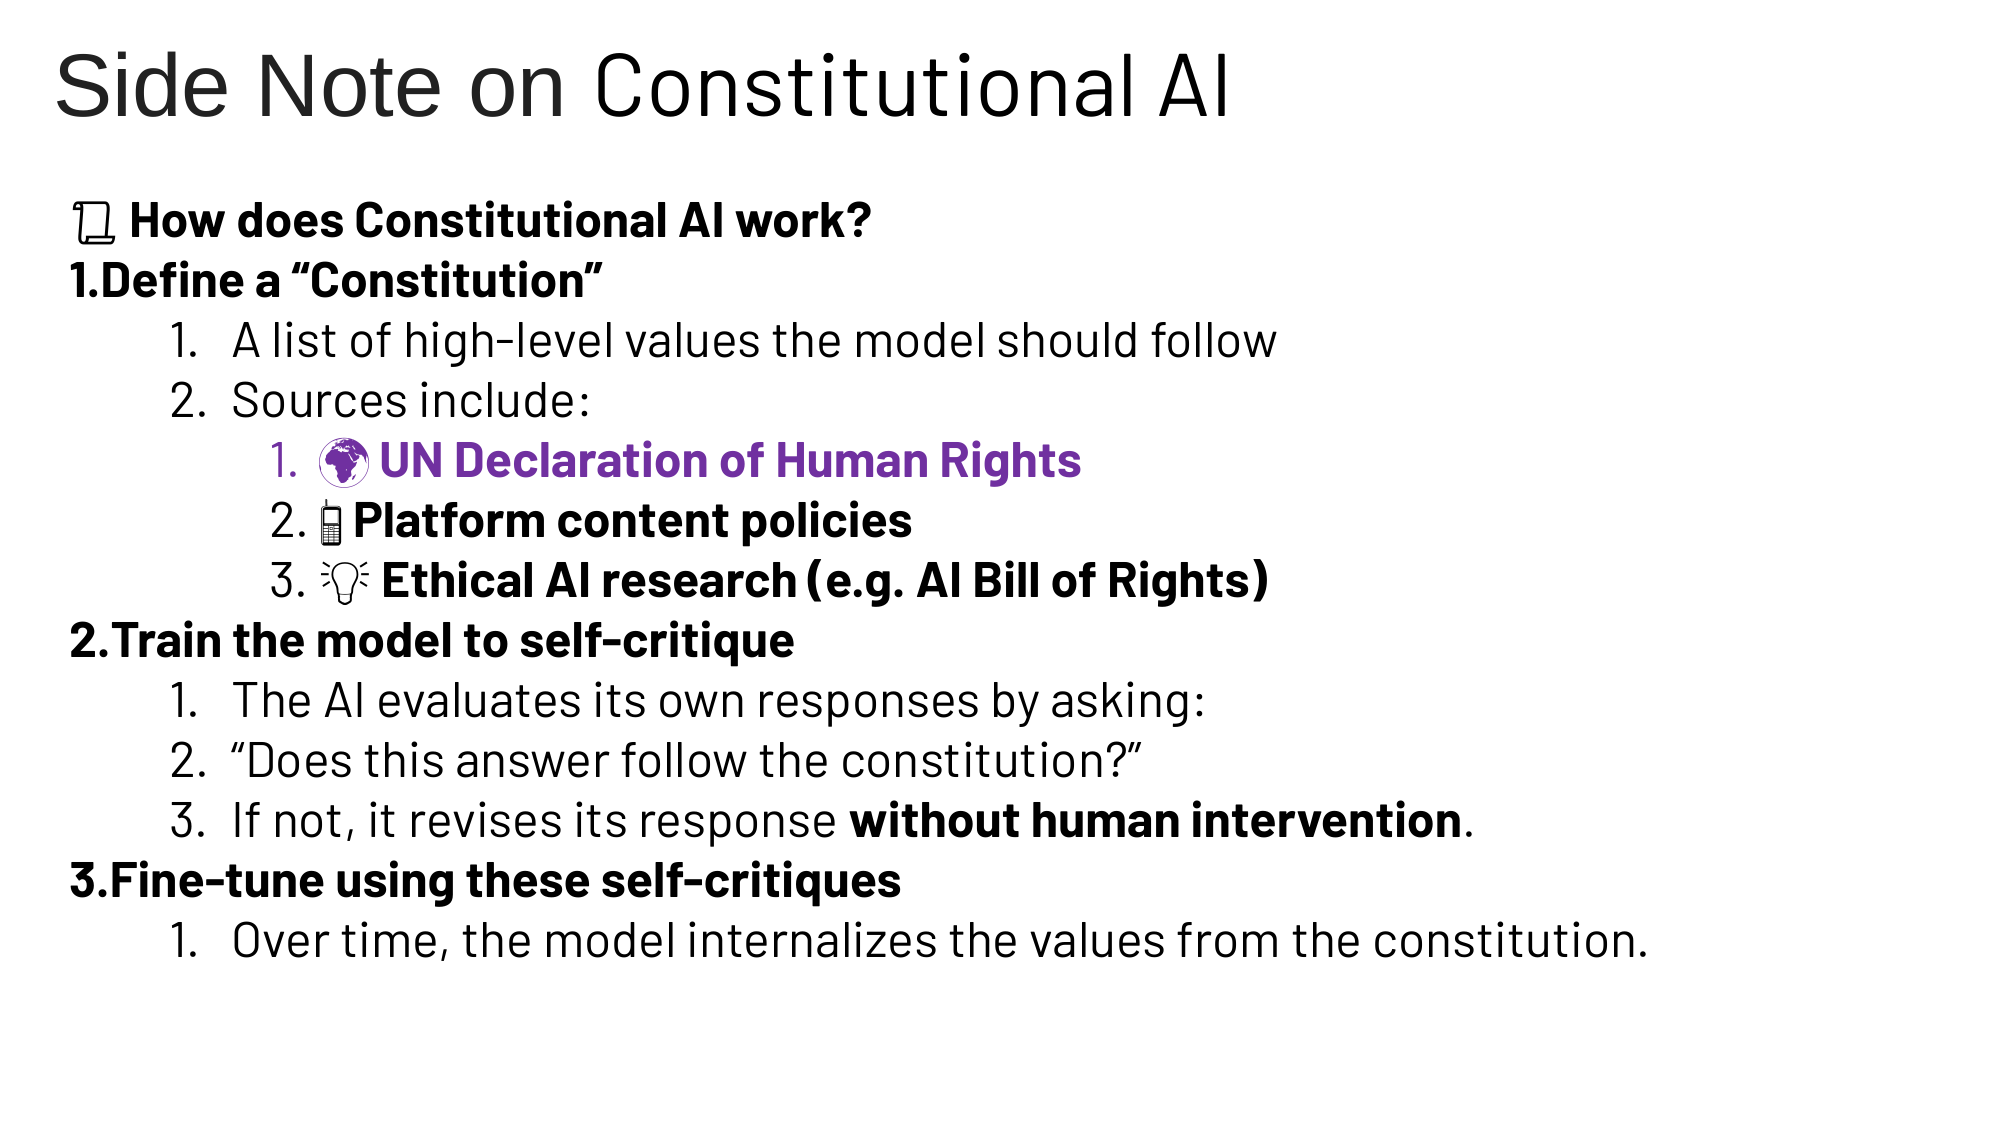

Side Note on Constitutional AI
📜 How does Constitutional AI work?
Define a “Constitution”
A list of high-level values the model should follow
Sources include:
🌍 UN Declaration of Human Rights
📱 Platform content policies
💡 Ethical AI research (e.g. AI Bill of Rights)
Train the model to self-critique
The AI evaluates its own responses by asking:
“Does this answer follow the constitution?”
If not, it revises its response without human intervention.
Fine-tune using these self-critiques
Over time, the model internalizes the values from the constitution.